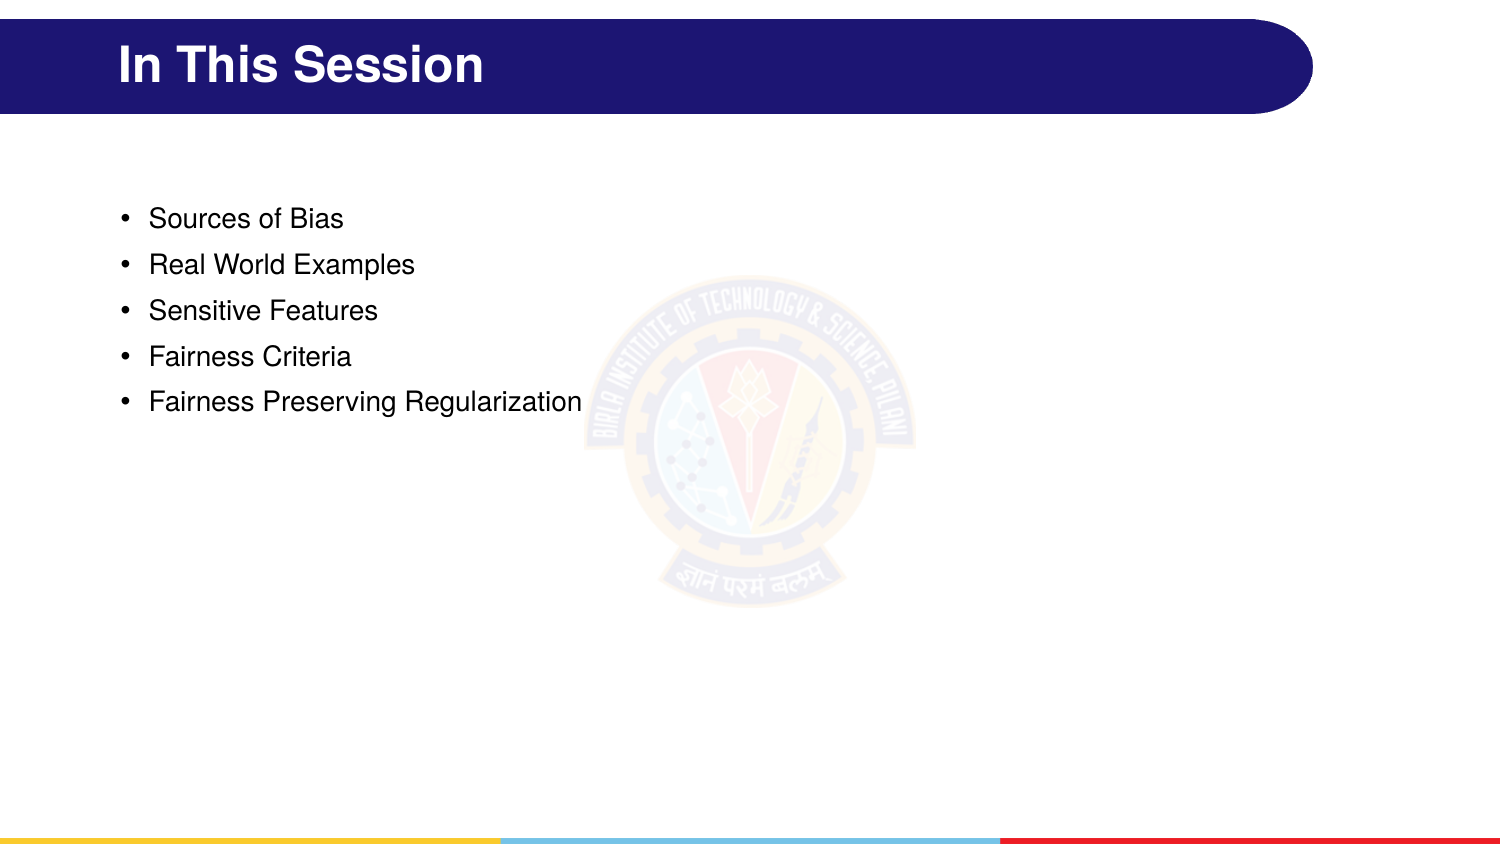

# In This Session

Sources of Bias
Real World Examples
Sensitive Features
Fairness Criteria
Fairness Preserving Regularization